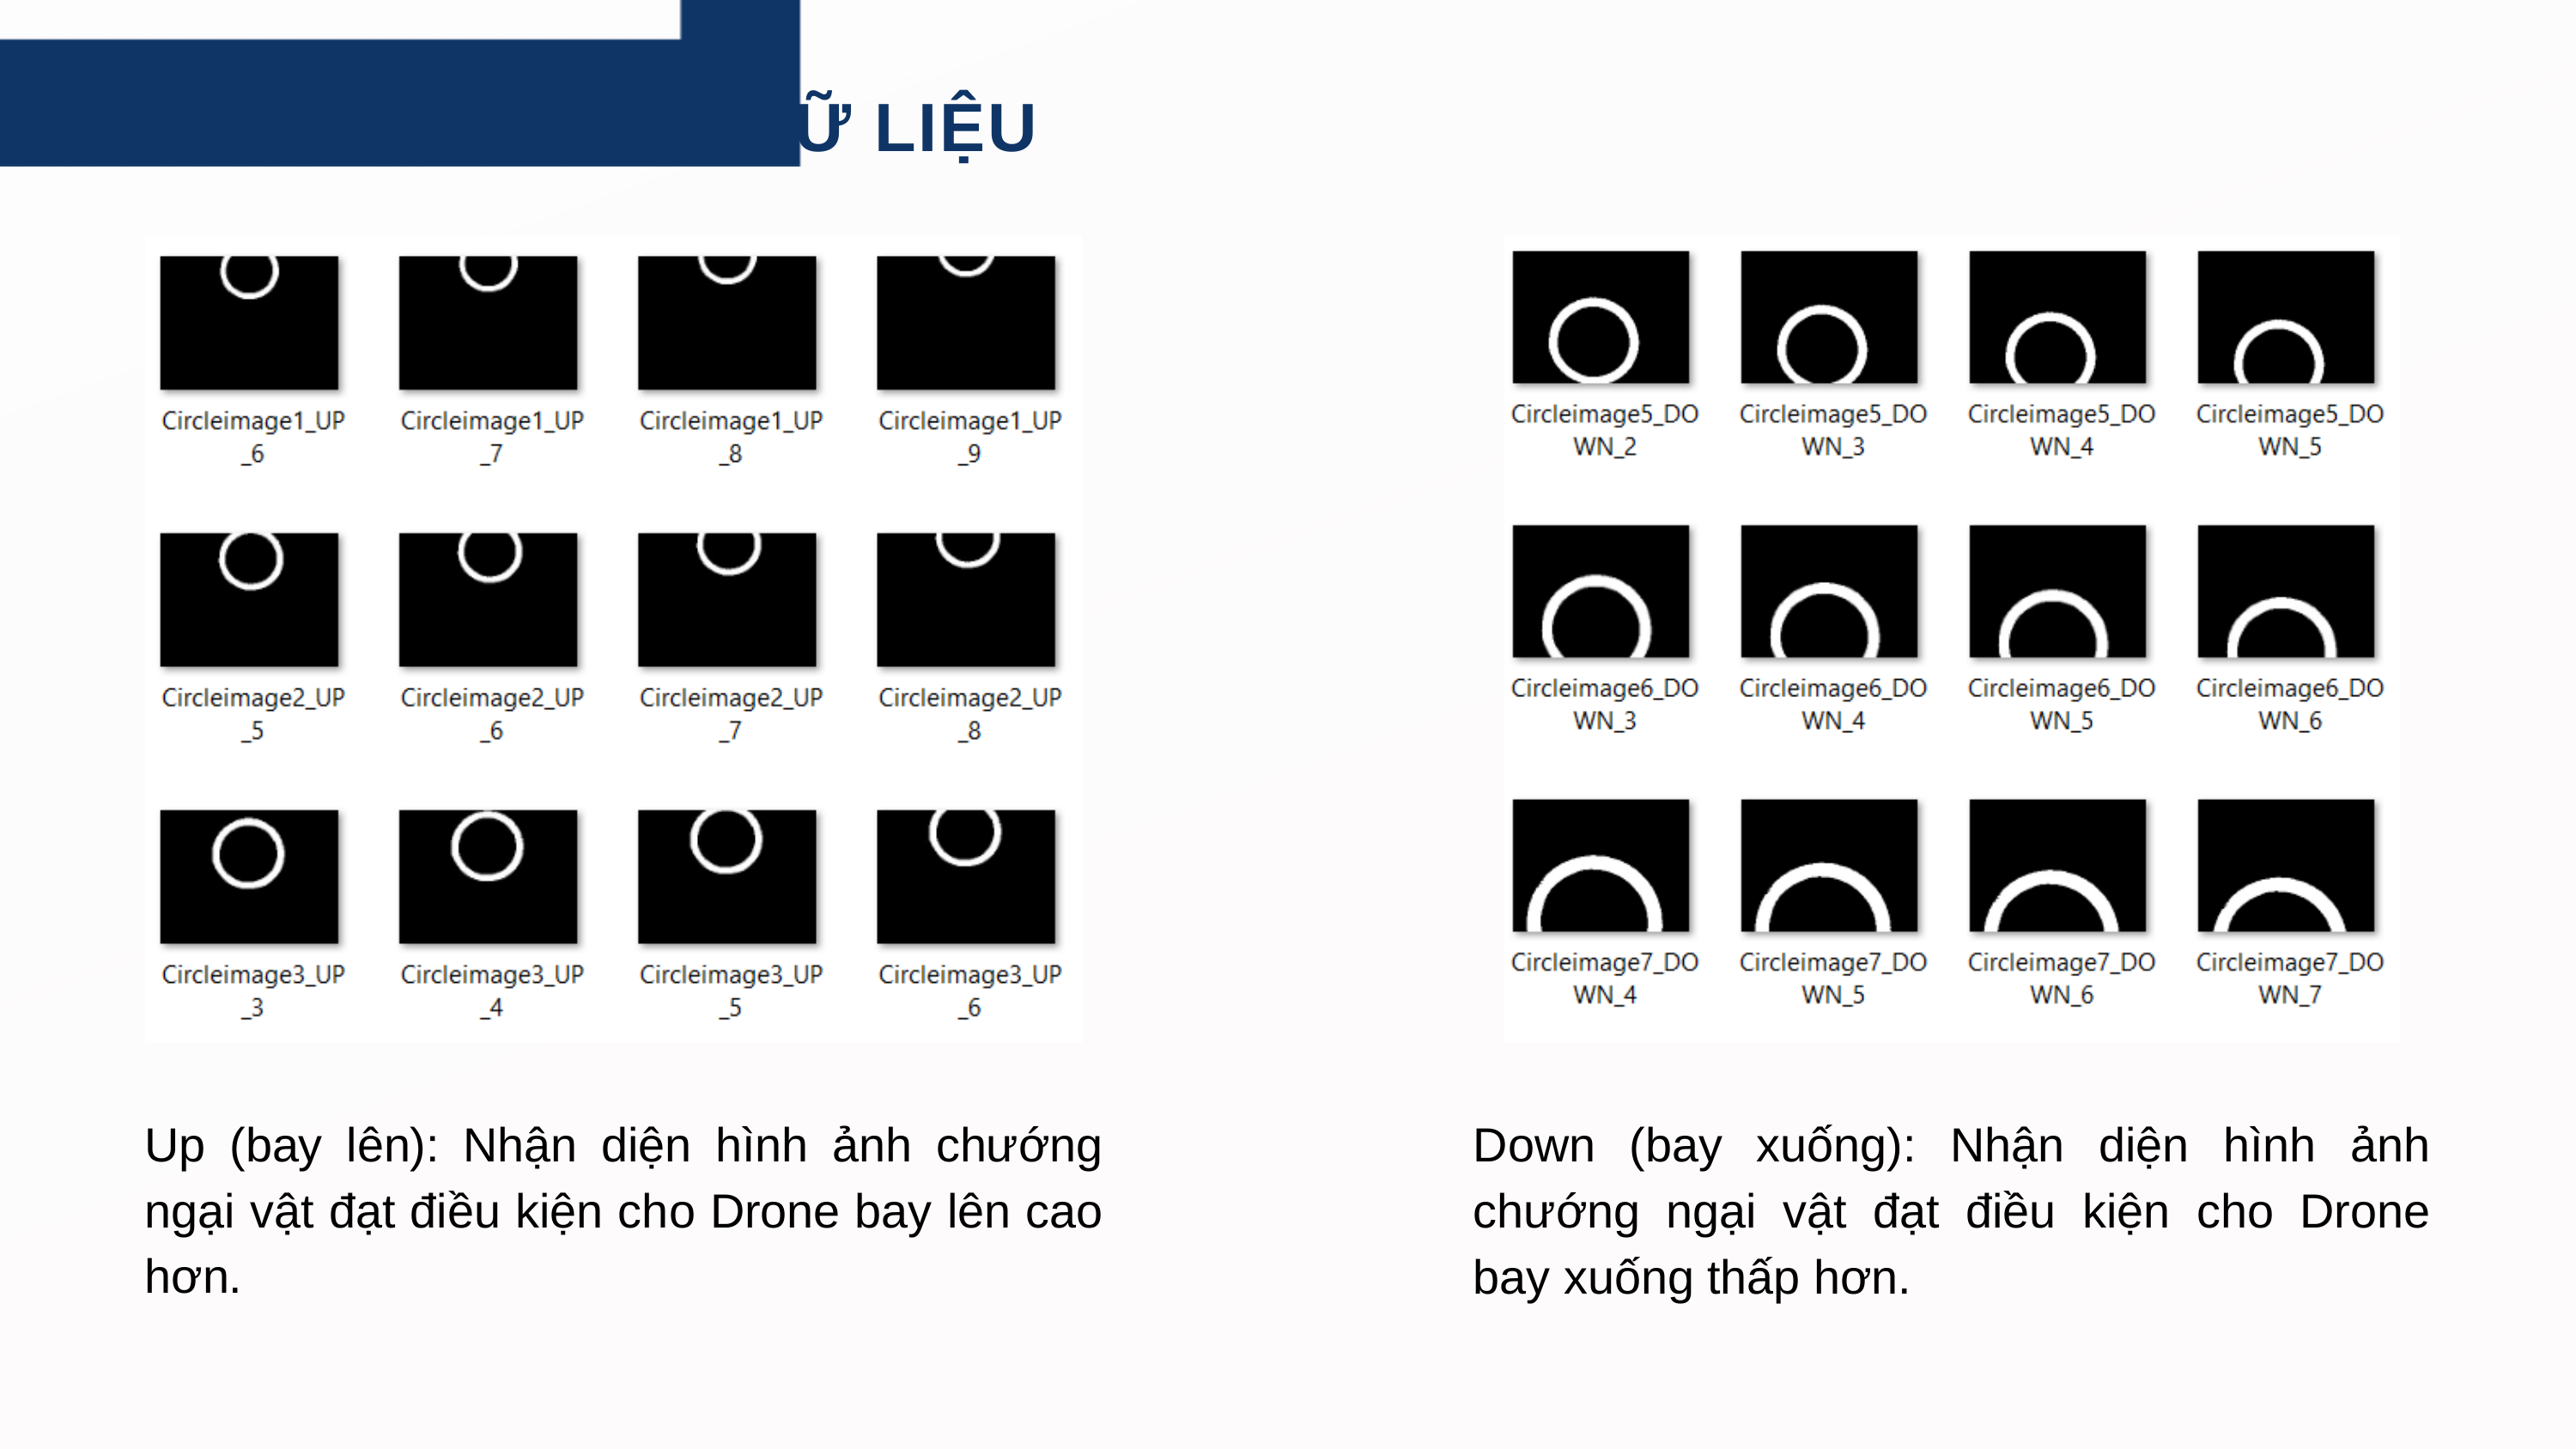

4.2 XÂY DỰNG BỘ DỮ LIỆU

Up (bay lên): Nhận diện hình ảnh chướng ngại vật đạt điều kiện cho Drone bay lên cao hơn.

Down (bay xuống): Nhận diện hình ảnh chướng ngại vật đạt điều kiện cho Drone bay xuống thấp hơn.